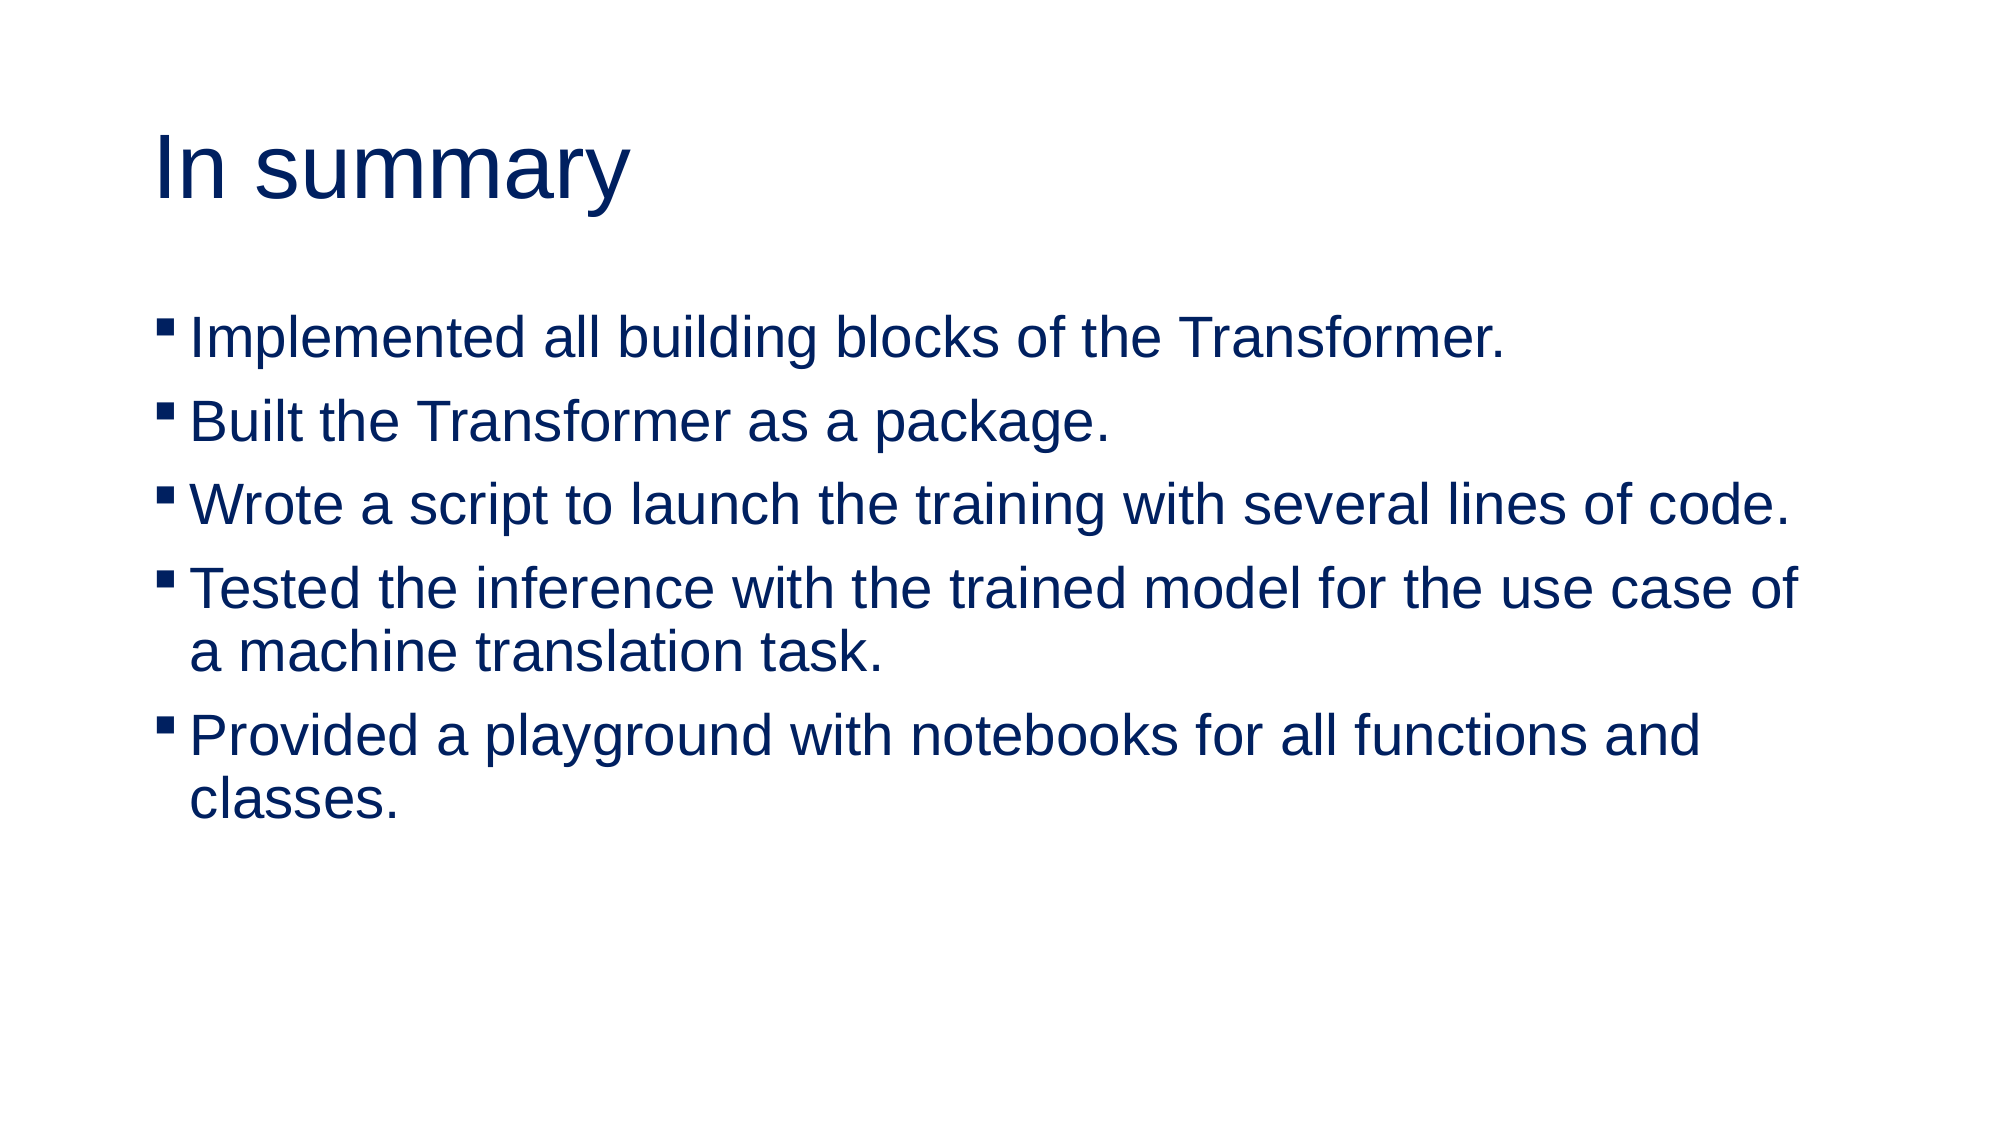

# In summary
Implemented all building blocks of the Transformer.
Built the Transformer as a package.
Wrote a script to launch the training with several lines of code.
Tested the inference with the trained model for the use case of a machine translation task.
Provided a playground with notebooks for all functions and classes.